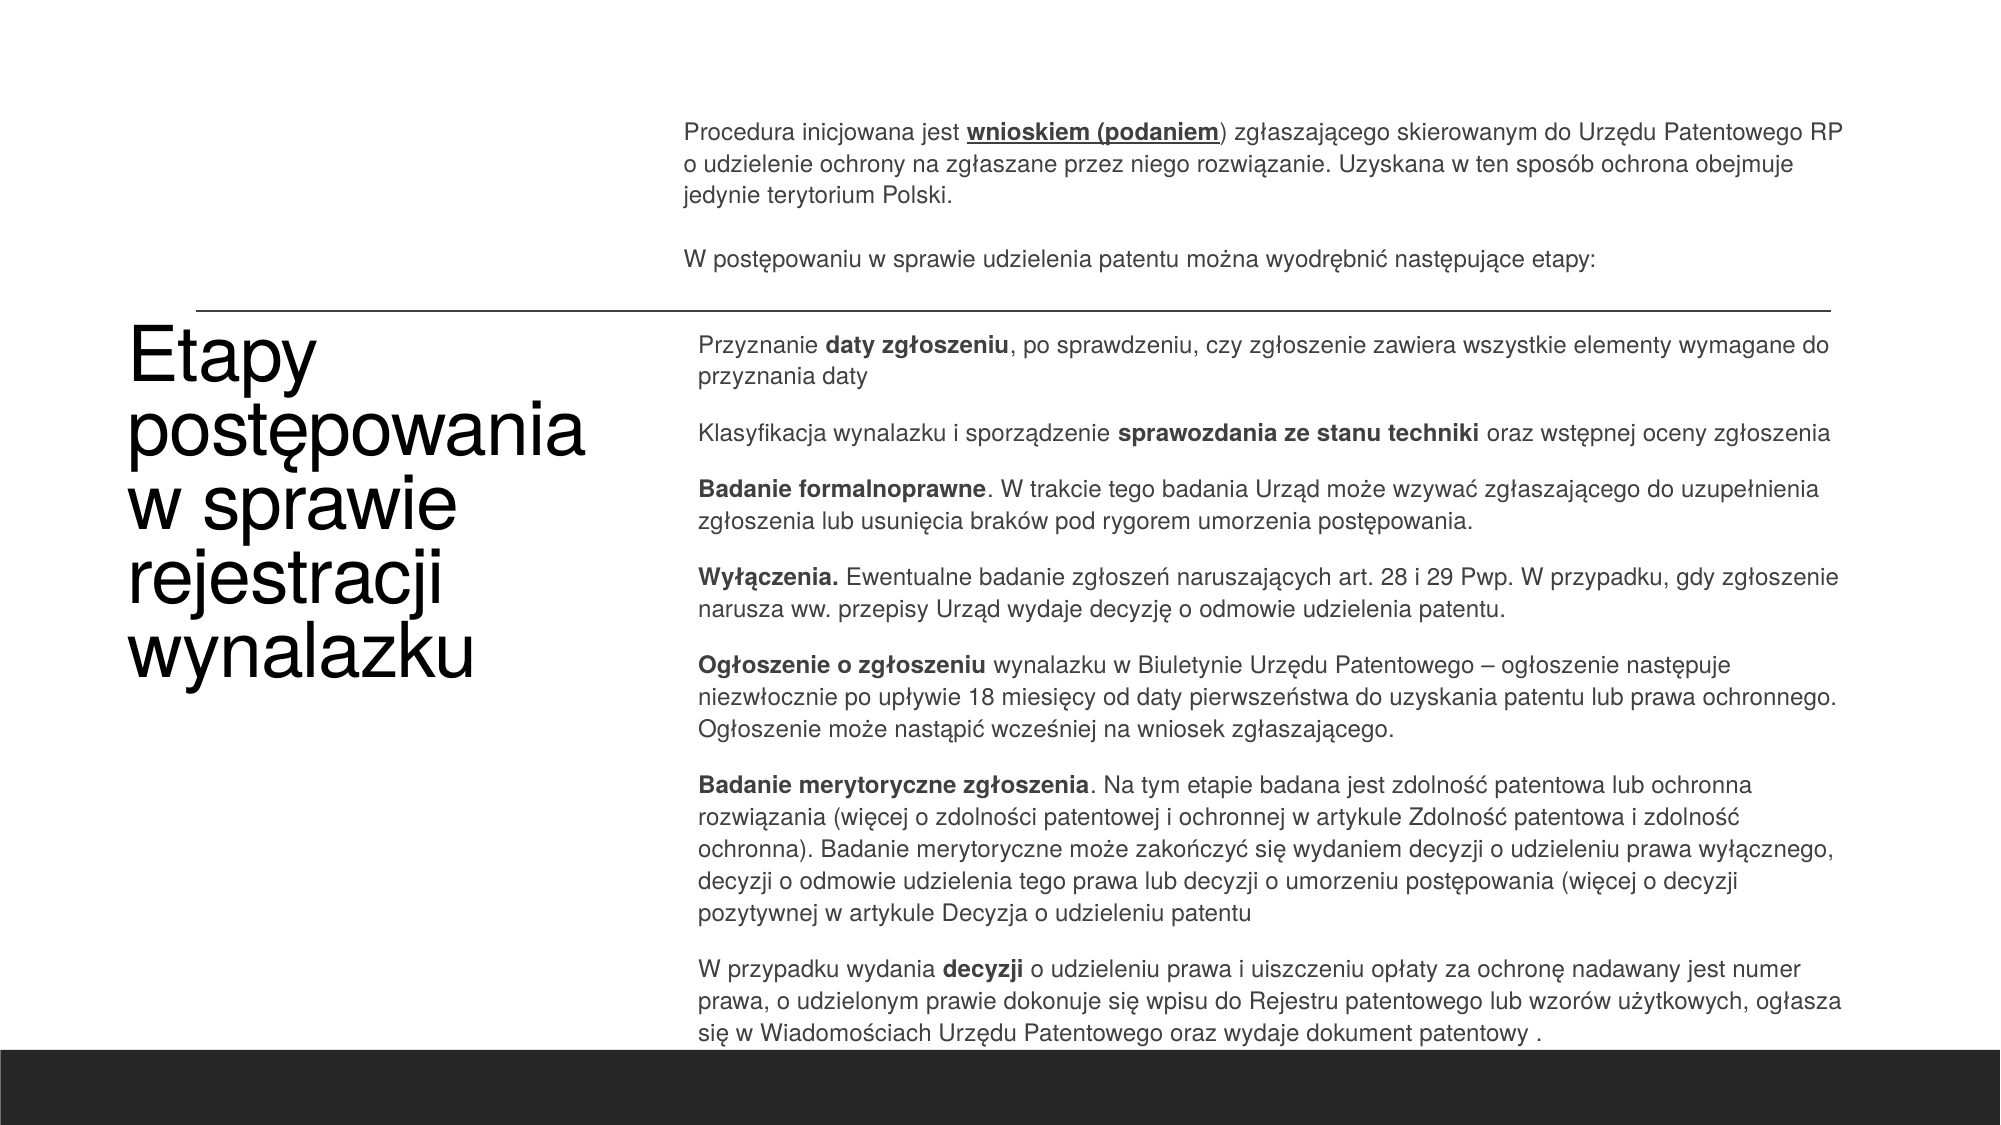

Procedura inicjowana jest wnioskiem (podaniem) zgłaszającego skierowanym do Urzędu Patentowego RP o udzielenie ochrony na zgłaszane przez niego rozwiązanie. Uzyskana w ten sposób ochrona obejmuje jedynie terytorium Polski.
W postępowaniu w sprawie udzielenia patentu można wyodrębnić następujące etapy:
Przyznanie daty zgłoszeniu, po sprawdzeniu, czy zgłoszenie zawiera wszystkie elementy wymagane do przyznania daty
Klasyfikacja wynalazku i sporządzenie sprawozdania ze stanu techniki oraz wstępnej oceny zgłoszenia
Badanie formalnoprawne. W trakcie tego badania Urząd może wzywać zgłaszającego do uzupełnienia zgłoszenia lub usunięcia braków pod rygorem umorzenia postępowania.
Wyłączenia. Ewentualne badanie zgłoszeń naruszających art. 28 i 29 Pwp. W przypadku, gdy zgłoszenie narusza ww. przepisy Urząd wydaje decyzję o odmowie udzielenia patentu.
Ogłoszenie o zgłoszeniu wynalazku w Biuletynie Urzędu Patentowego – ogłoszenie następuje niezwłocznie po upływie 18 miesięcy od daty pierwszeństwa do uzyskania patentu lub prawa ochronnego. Ogłoszenie może nastąpić wcześniej na wniosek zgłaszającego.
Badanie merytoryczne zgłoszenia. Na tym etapie badana jest zdolność patentowa lub ochronna rozwiązania (więcej o zdolności patentowej i ochronnej w artykule Zdolność patentowa i zdolność ochronna). Badanie merytoryczne może zakończyć się wydaniem decyzji o udzieleniu prawa wyłącznego, decyzji o odmowie udzielenia tego prawa lub decyzji o umorzeniu postępowania (więcej o decyzji pozytywnej w artykule Decyzja o udzieleniu patentu
W przypadku wydania decyzji o udzieleniu prawa i uiszczeniu opłaty za ochronę nadawany jest numer prawa, o udzielonym prawie dokonuje się wpisu do Rejestru patentowego lub wzorów użytkowych, ogłasza się w Wiadomościach Urzędu Patentowego oraz wydaje dokument patentowy .

# Etapy postępowania w sprawie rejestracji wynalazku w urzędzie patentowym RP